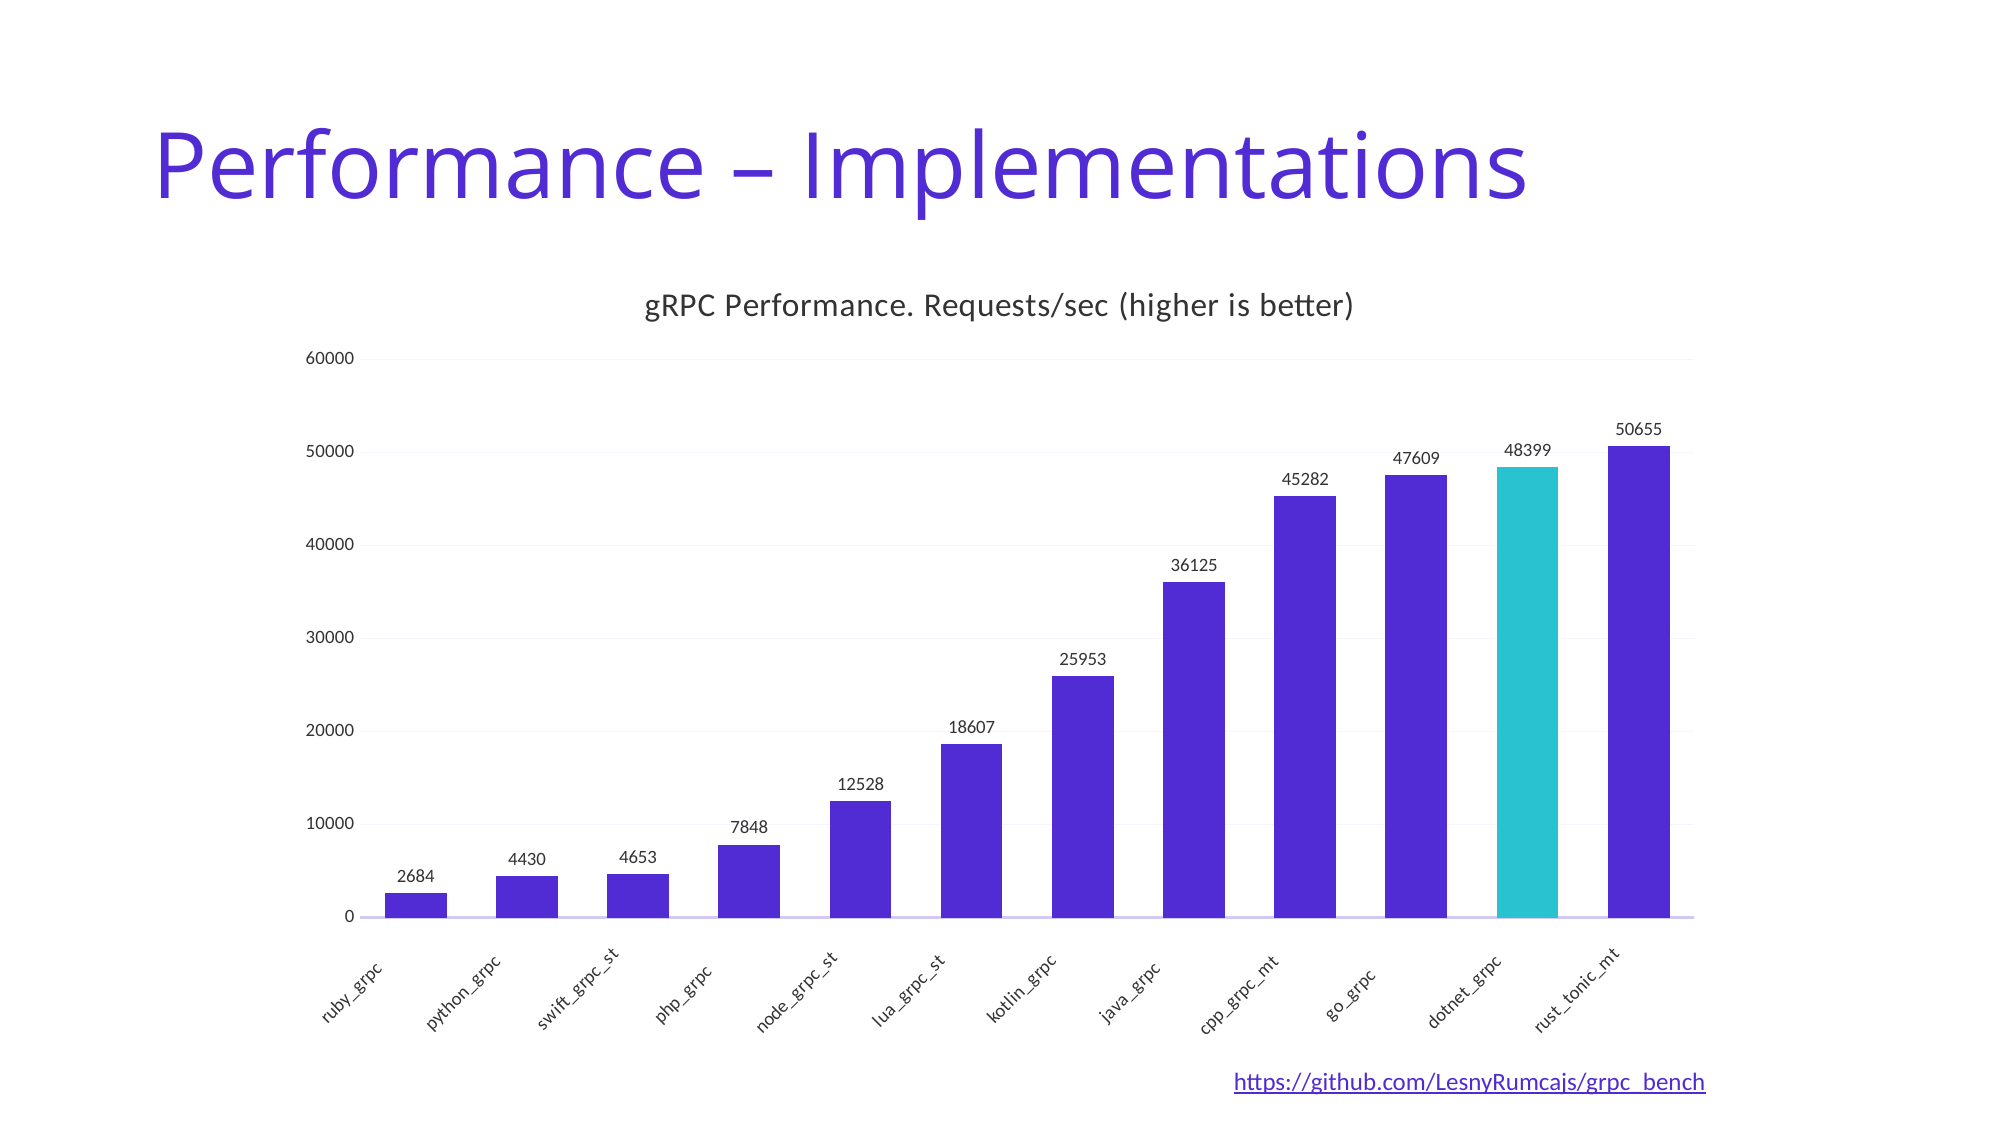

# Performance – Implementations

### Chart: gRPC Performance. Requests/sec (higher is better)

| Category | Requests/sec |
|---|---|
| ruby_grpc           | 2684.0 |
| python_grpc         | 4430.0 |
| swift_grpc_st       | 4653.0 |
| php_grpc            | 7848.0 |
| node_grpc_st        | 12528.0 |
| lua_grpc_st         | 18607.0 |
| kotlin_grpc         | 25953.0 |
| java_grpc           | 36125.0 |
| cpp_grpc_mt         | 45282.0 |
| go_grpc             | 47609.0 |
| dotnet_grpc         | 48399.0 |
| rust_tonic_mt       | 50655.0 |
https://github.com/LesnyRumcajs/grpc_bench